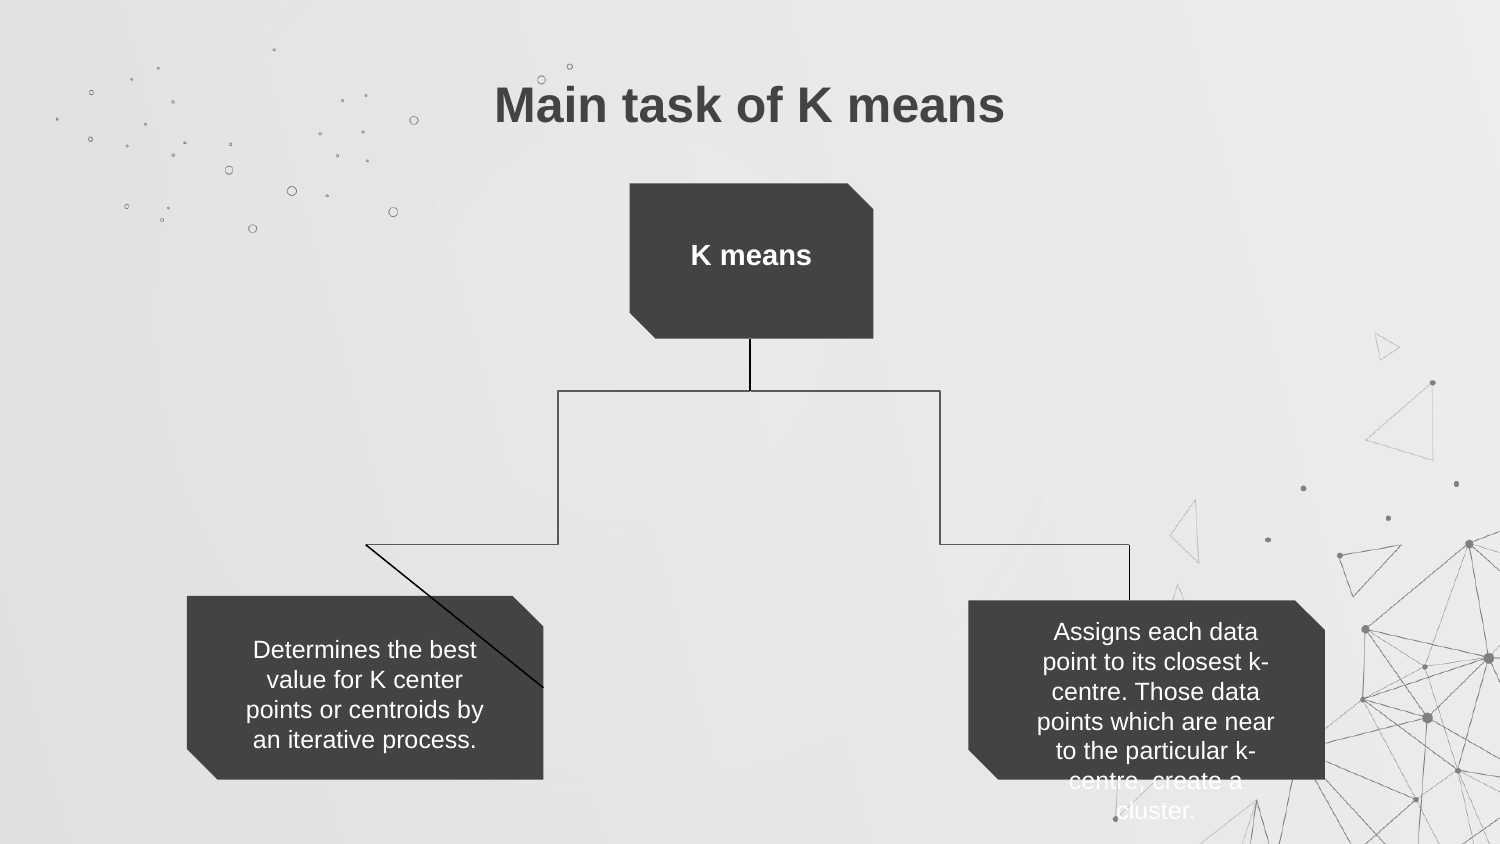

# Main task of K means

K means

Assigns each data point to its closest k-centre. Those data points which are near to the particular k-centre, create a cluster.
Determines the best value for K center points or centroids by an iterative process.